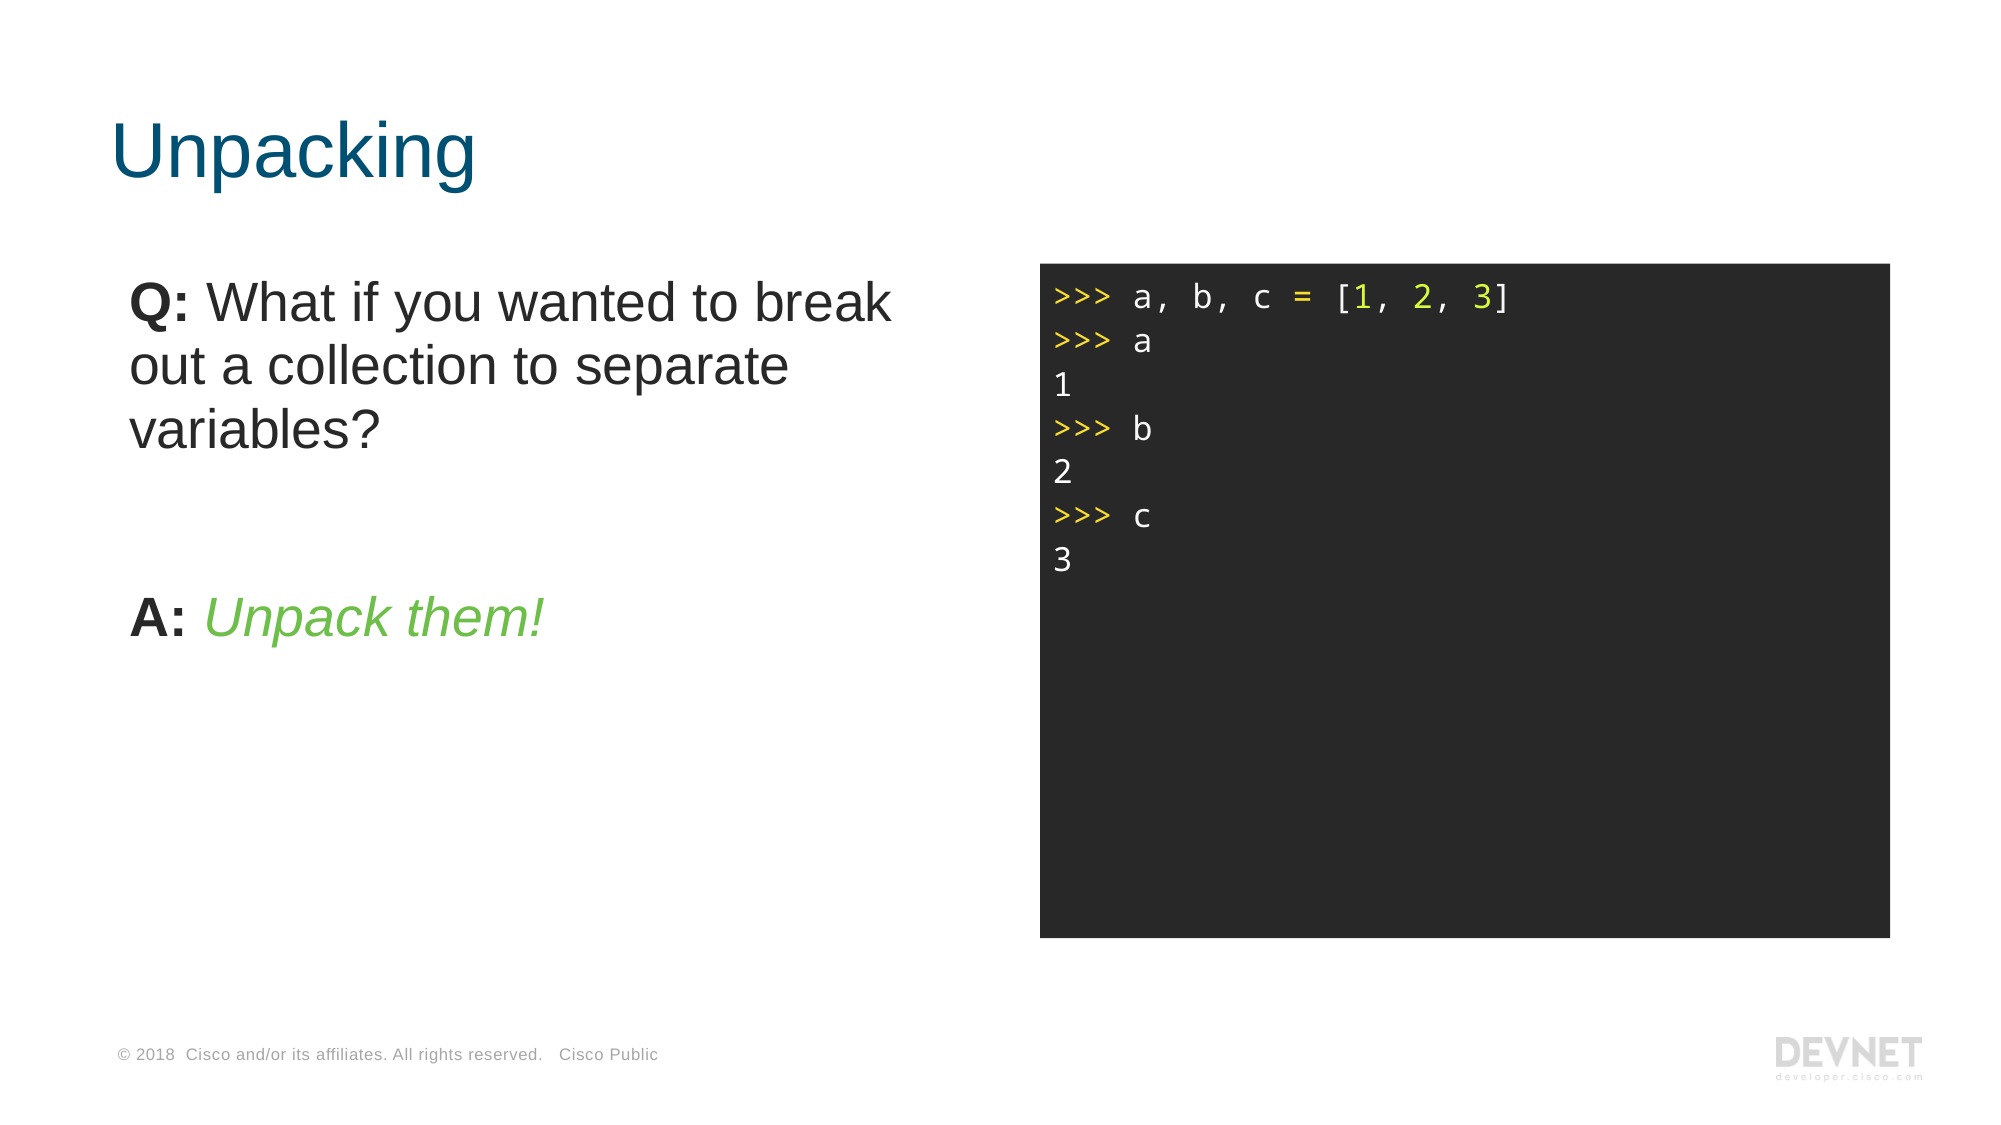

# Unpacking
Q: What if you wanted to break out a collection to separate variables?

A: Unpack them!
>>> a, b, c = [1, 2, 3]
>>> a
1
>>> b
2
>>> c
3